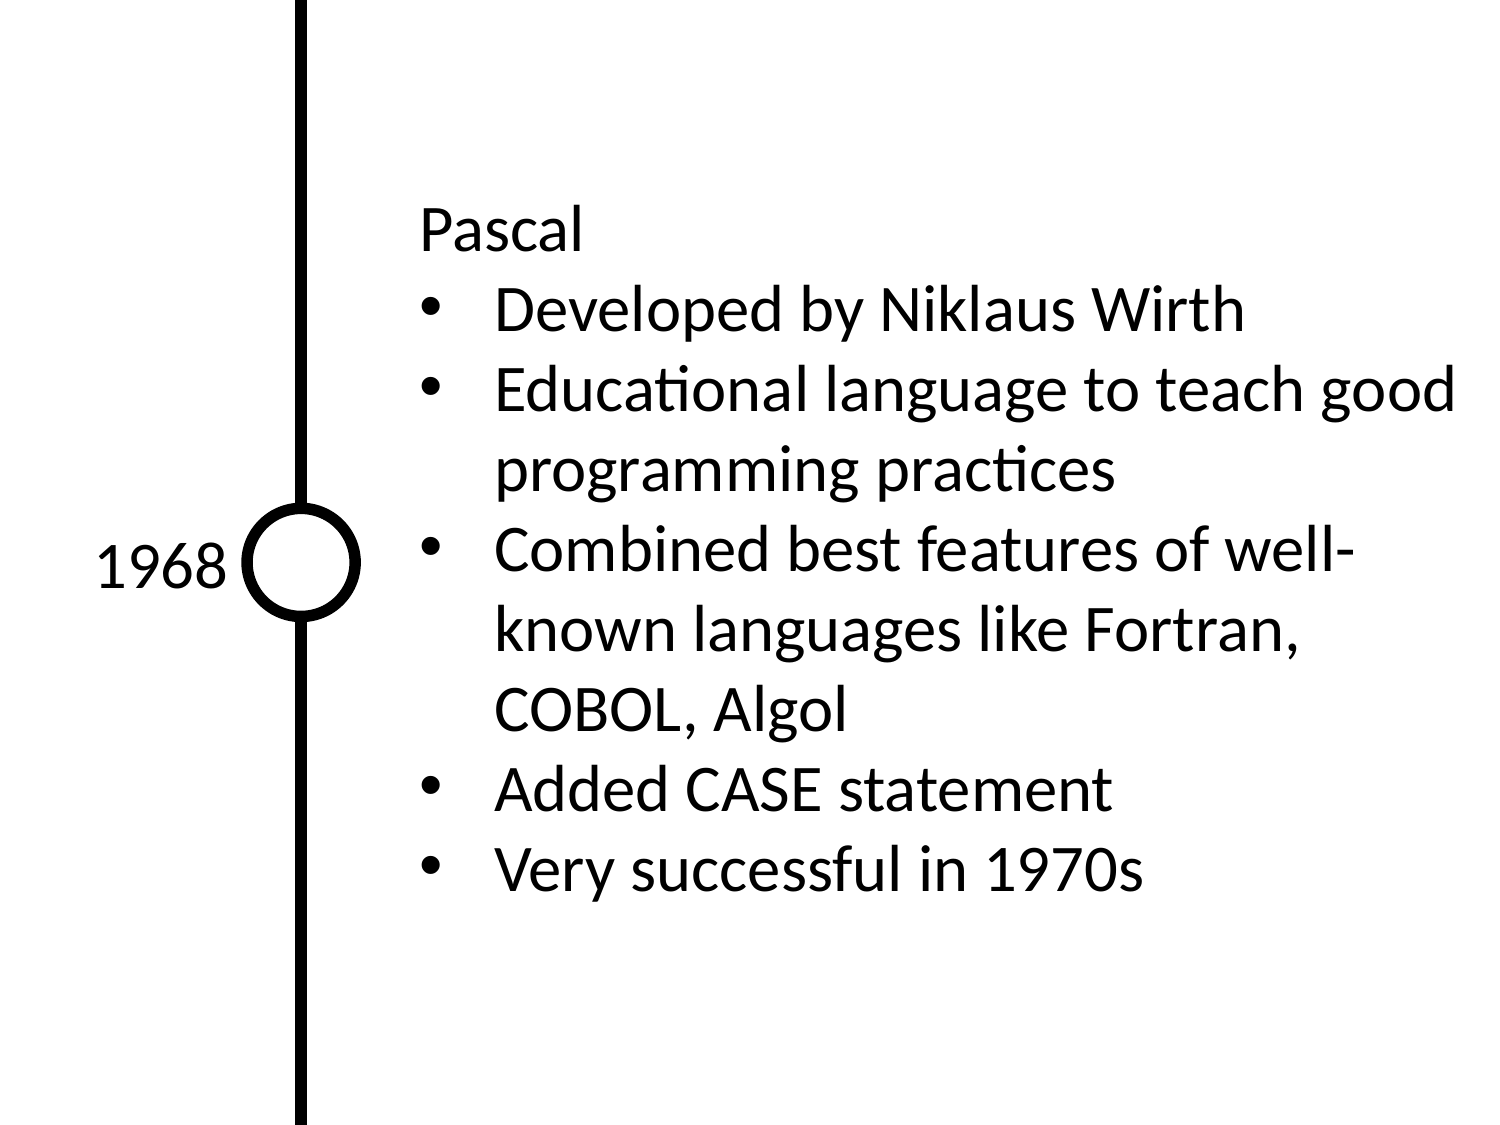

Pascal
Developed by Niklaus Wirth
Educational language to teach good programming practices
Combined best features of well-known languages like Fortran, COBOL, Algol
Added CASE statement
Very successful in 1970s

1968